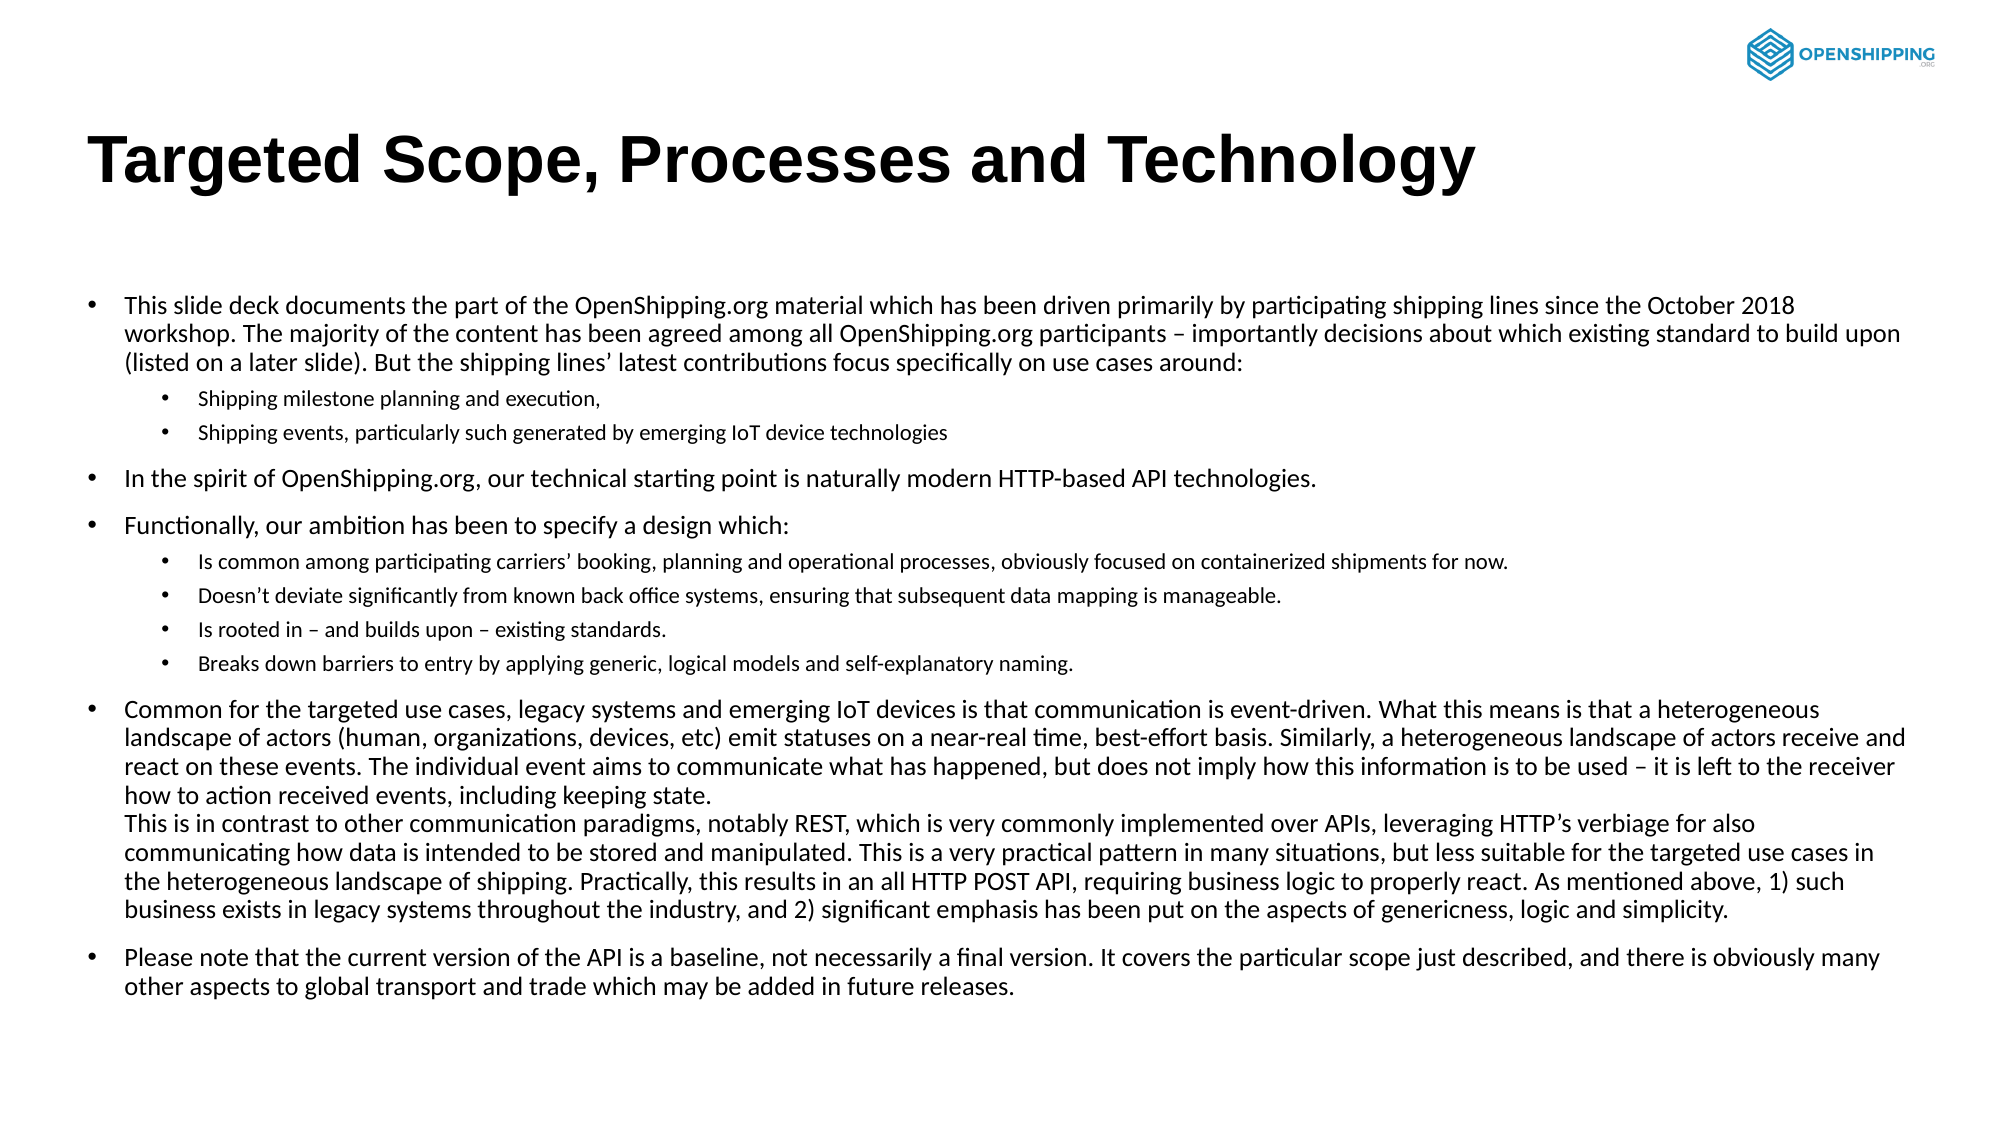

# Targeted Scope, Processes and Technology
This slide deck documents the part of the OpenShipping.org material which has been driven primarily by participating shipping lines since the October 2018 workshop. The majority of the content has been agreed among all OpenShipping.org participants – importantly decisions about which existing standard to build upon (listed on a later slide). But the shipping lines’ latest contributions focus specifically on use cases around:
Shipping milestone planning and execution,
Shipping events, particularly such generated by emerging IoT device technologies
In the spirit of OpenShipping.org, our technical starting point is naturally modern HTTP-based API technologies.
Functionally, our ambition has been to specify a design which:
Is common among participating carriers’ booking, planning and operational processes, obviously focused on containerized shipments for now.
Doesn’t deviate significantly from known back office systems, ensuring that subsequent data mapping is manageable.
Is rooted in – and builds upon – existing standards.
Breaks down barriers to entry by applying generic, logical models and self-explanatory naming.
Common for the targeted use cases, legacy systems and emerging IoT devices is that communication is event-driven. What this means is that a heterogeneous landscape of actors (human, organizations, devices, etc) emit statuses on a near-real time, best-effort basis. Similarly, a heterogeneous landscape of actors receive and react on these events. The individual event aims to communicate what has happened, but does not imply how this information is to be used – it is left to the receiver how to action received events, including keeping state.
This is in contrast to other communication paradigms, notably REST, which is very commonly implemented over APIs, leveraging HTTP’s verbiage for also communicating how data is intended to be stored and manipulated. This is a very practical pattern in many situations, but less suitable for the targeted use cases in the heterogeneous landscape of shipping. Practically, this results in an all HTTP POST API, requiring business logic to properly react. As mentioned above, 1) such business exists in legacy systems throughout the industry, and 2) significant emphasis has been put on the aspects of genericness, logic and simplicity.
Please note that the current version of the API is a baseline, not necessarily a final version. It covers the particular scope just described, and there is obviously many other aspects to global transport and trade which may be added in future releases.